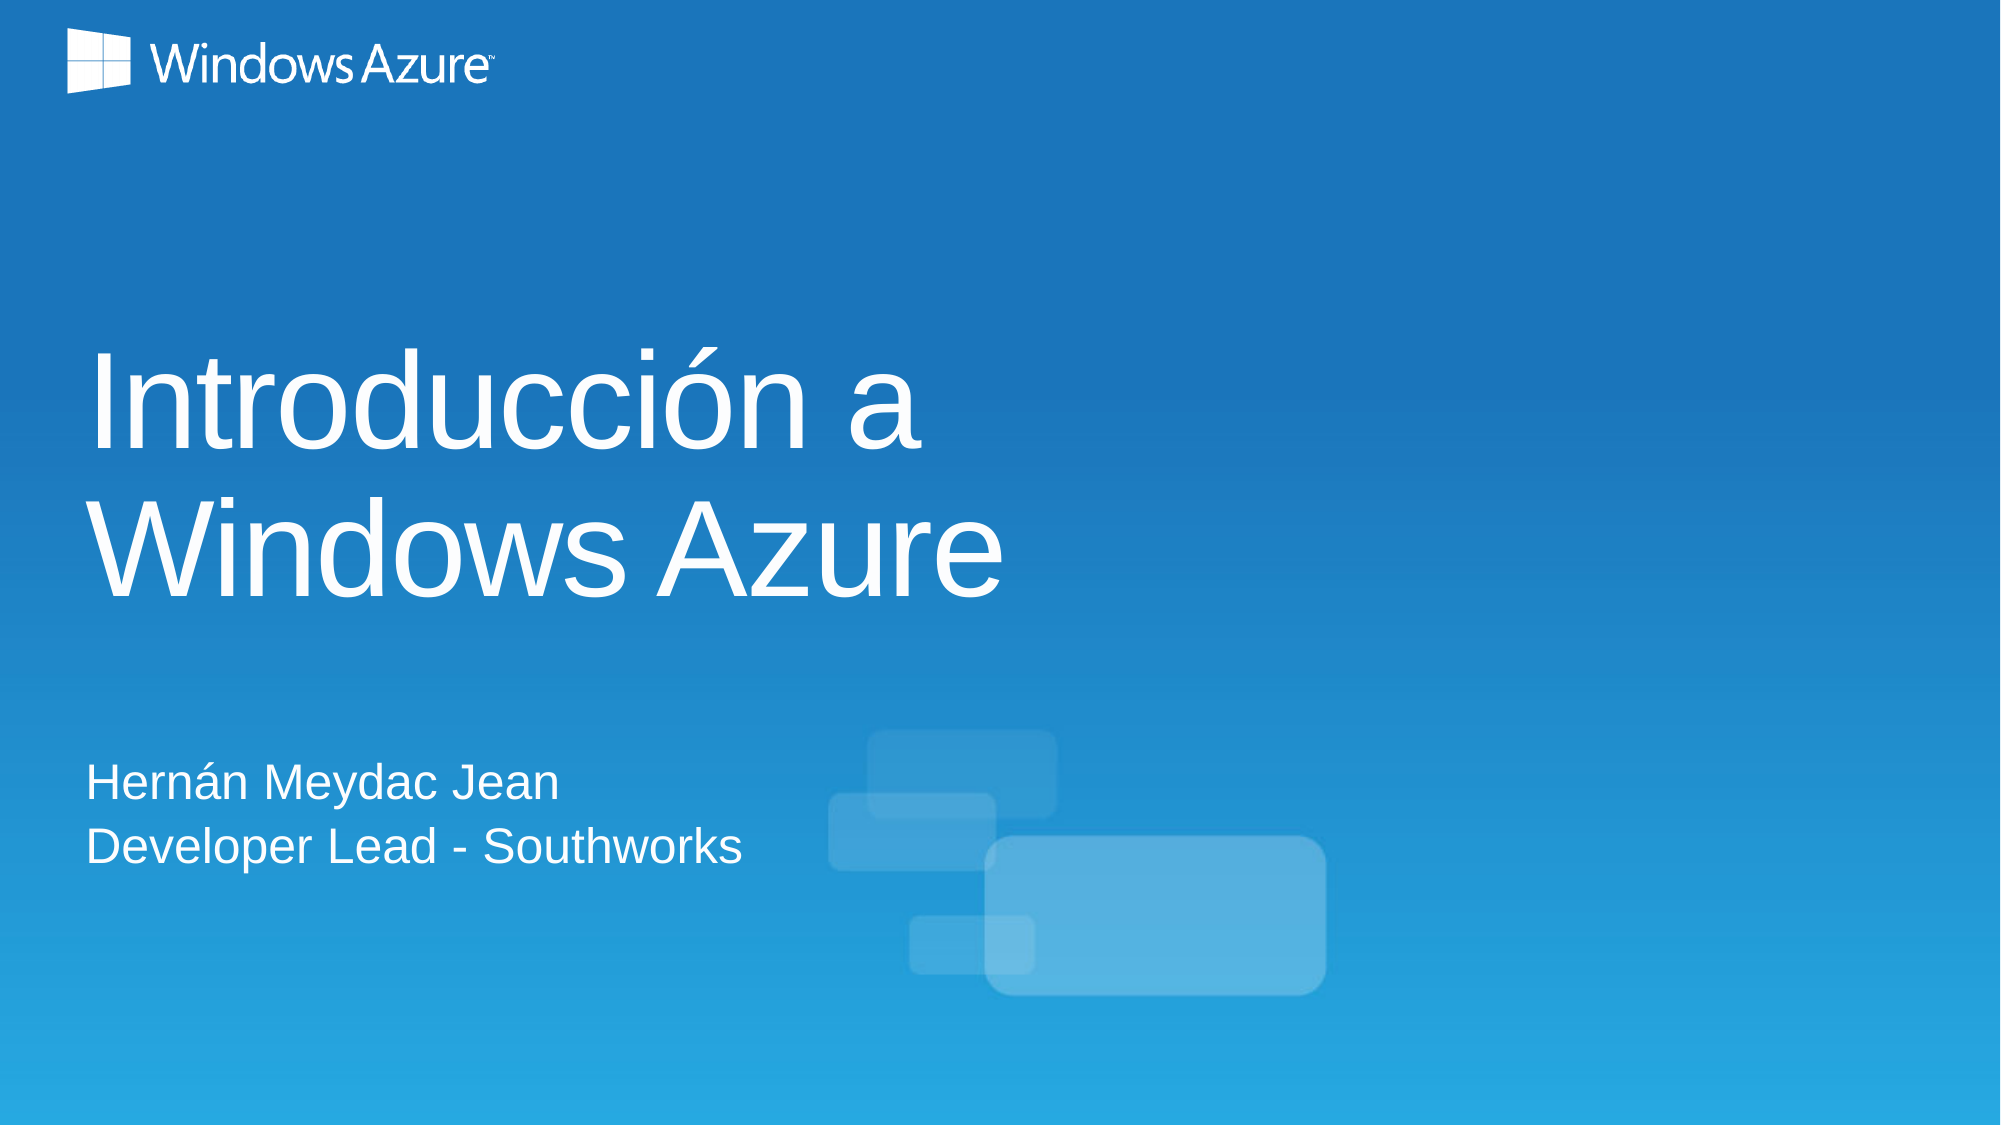

# Introducción a Windows Azure
Hernán Meydac Jean
Developer Lead - Southworks